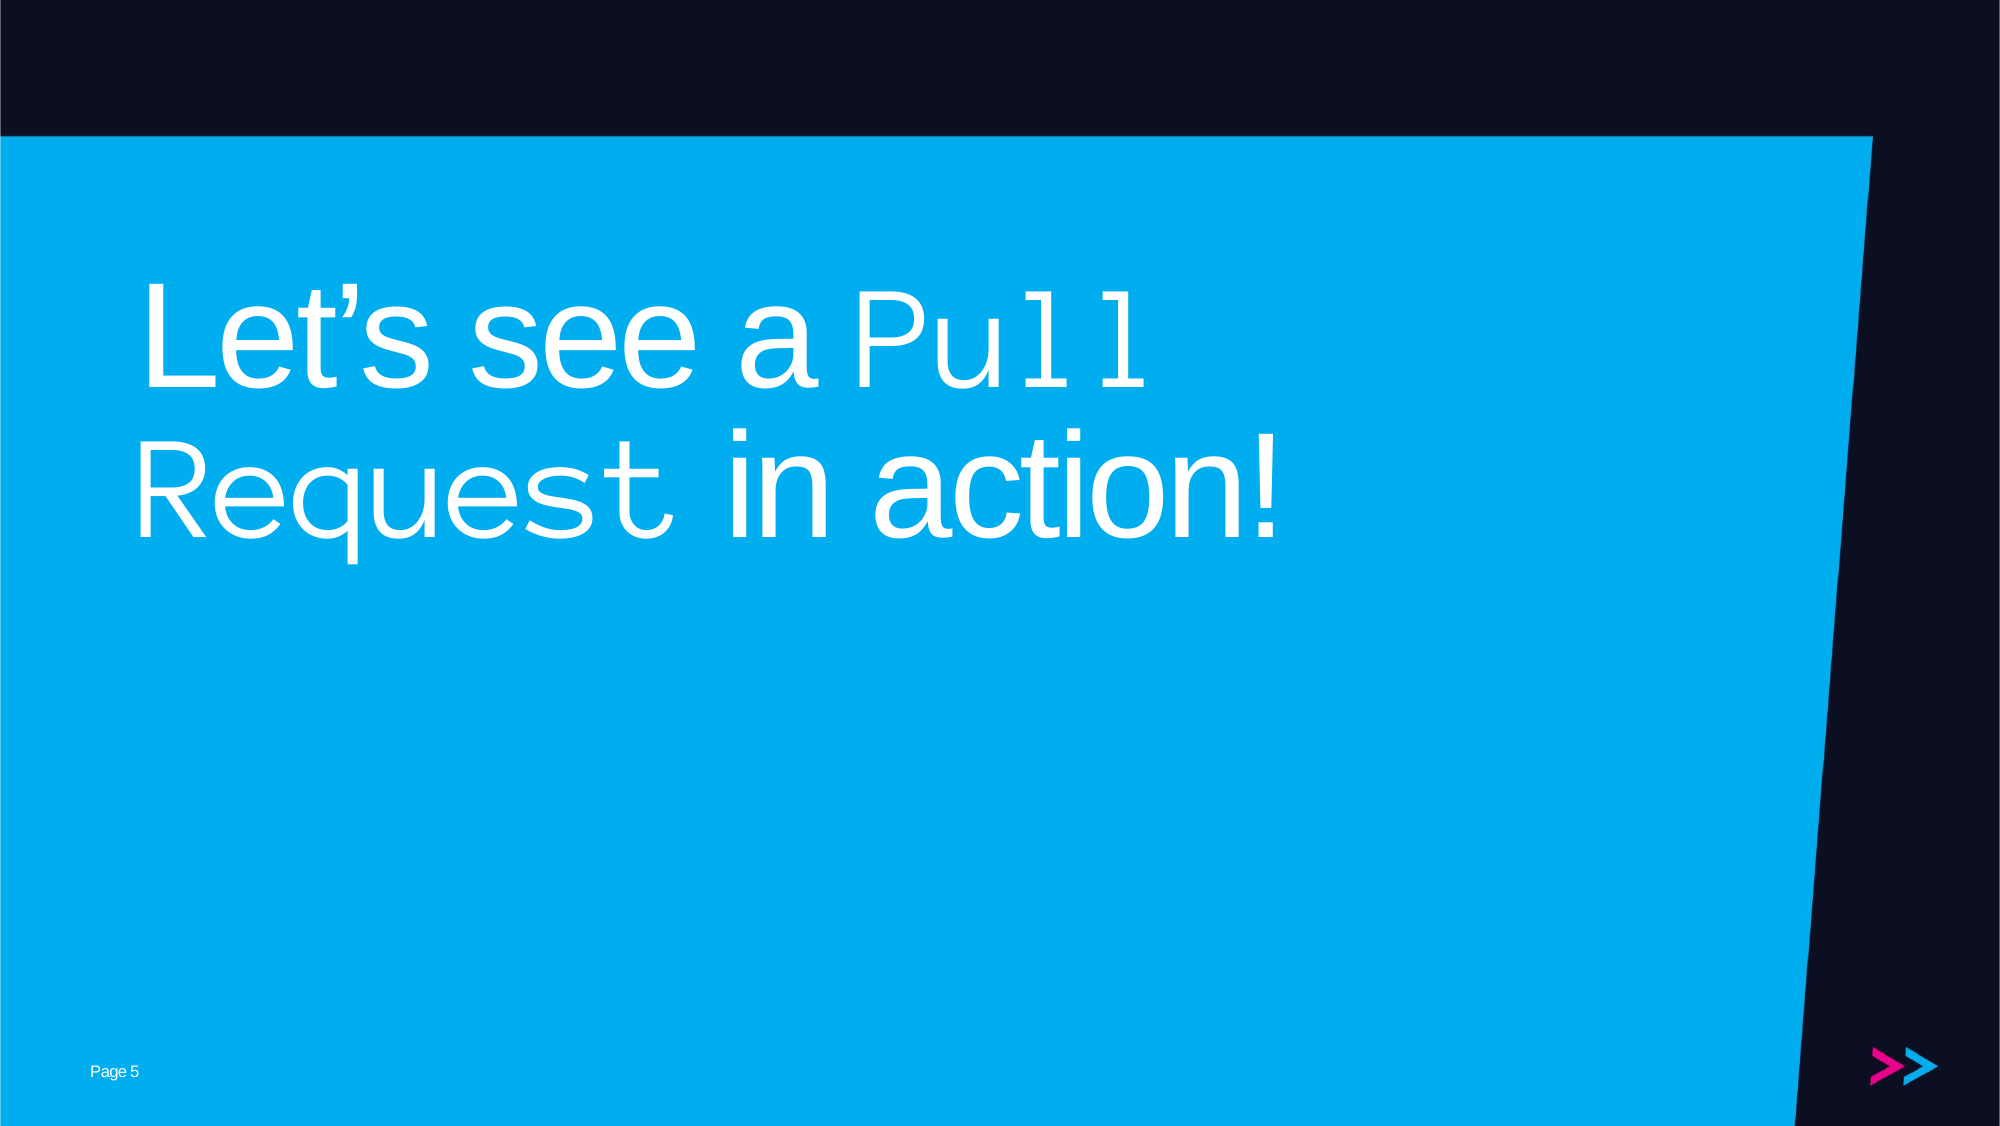

# Let’s see a Pull Request in action!
5